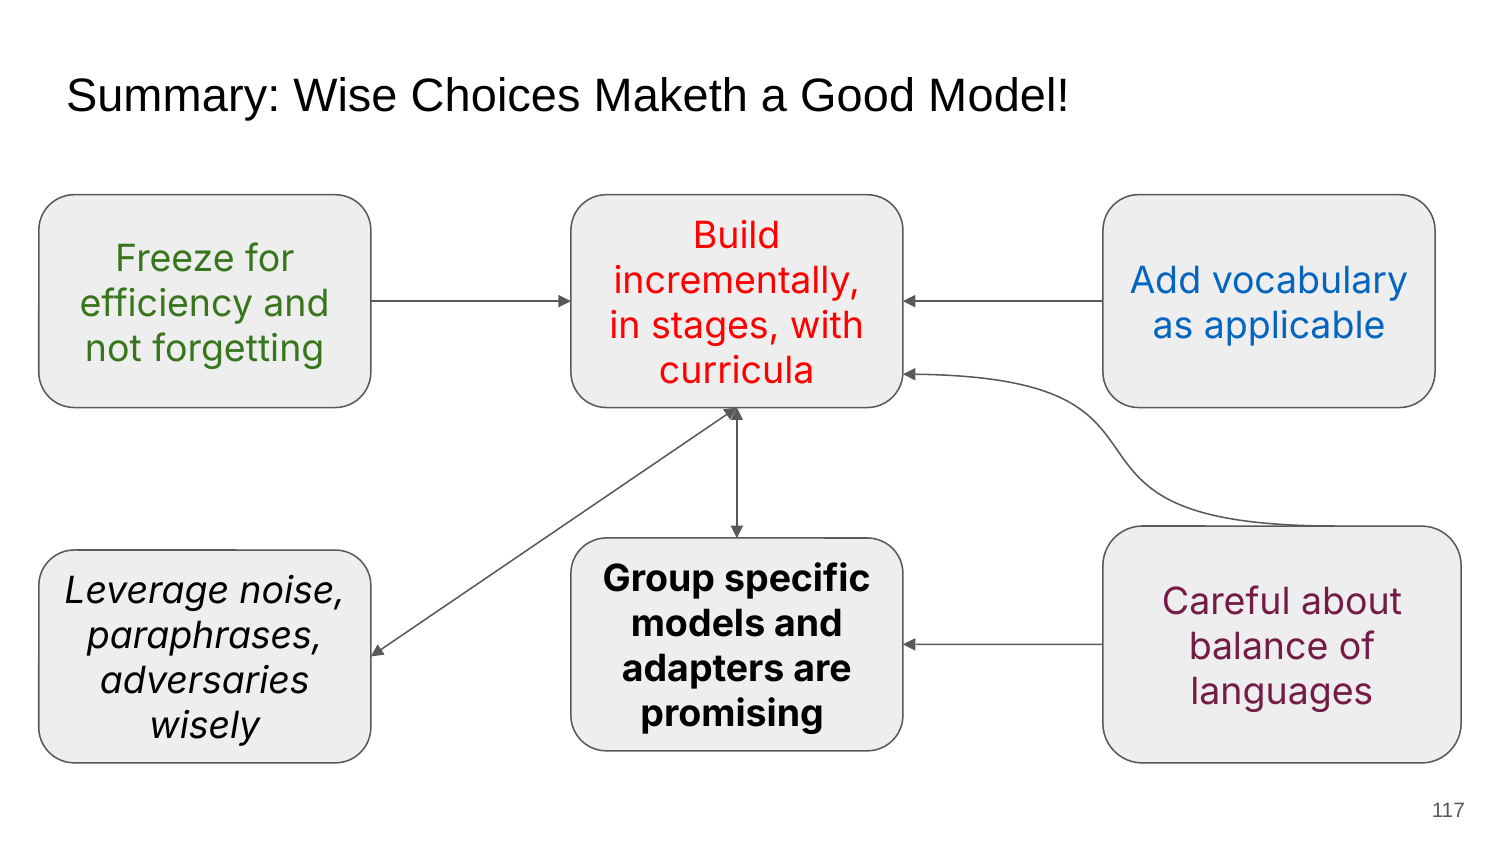

# Summary: Wise Choices Maketh a Good Model!
Freeze for efficiency and not forgetting
Build incrementally, in stages, with curricula
Add vocabulary as applicable
Careful about balance of languages
Group specific models and adapters are promising
Leverage noise, paraphrases, adversaries wisely
117